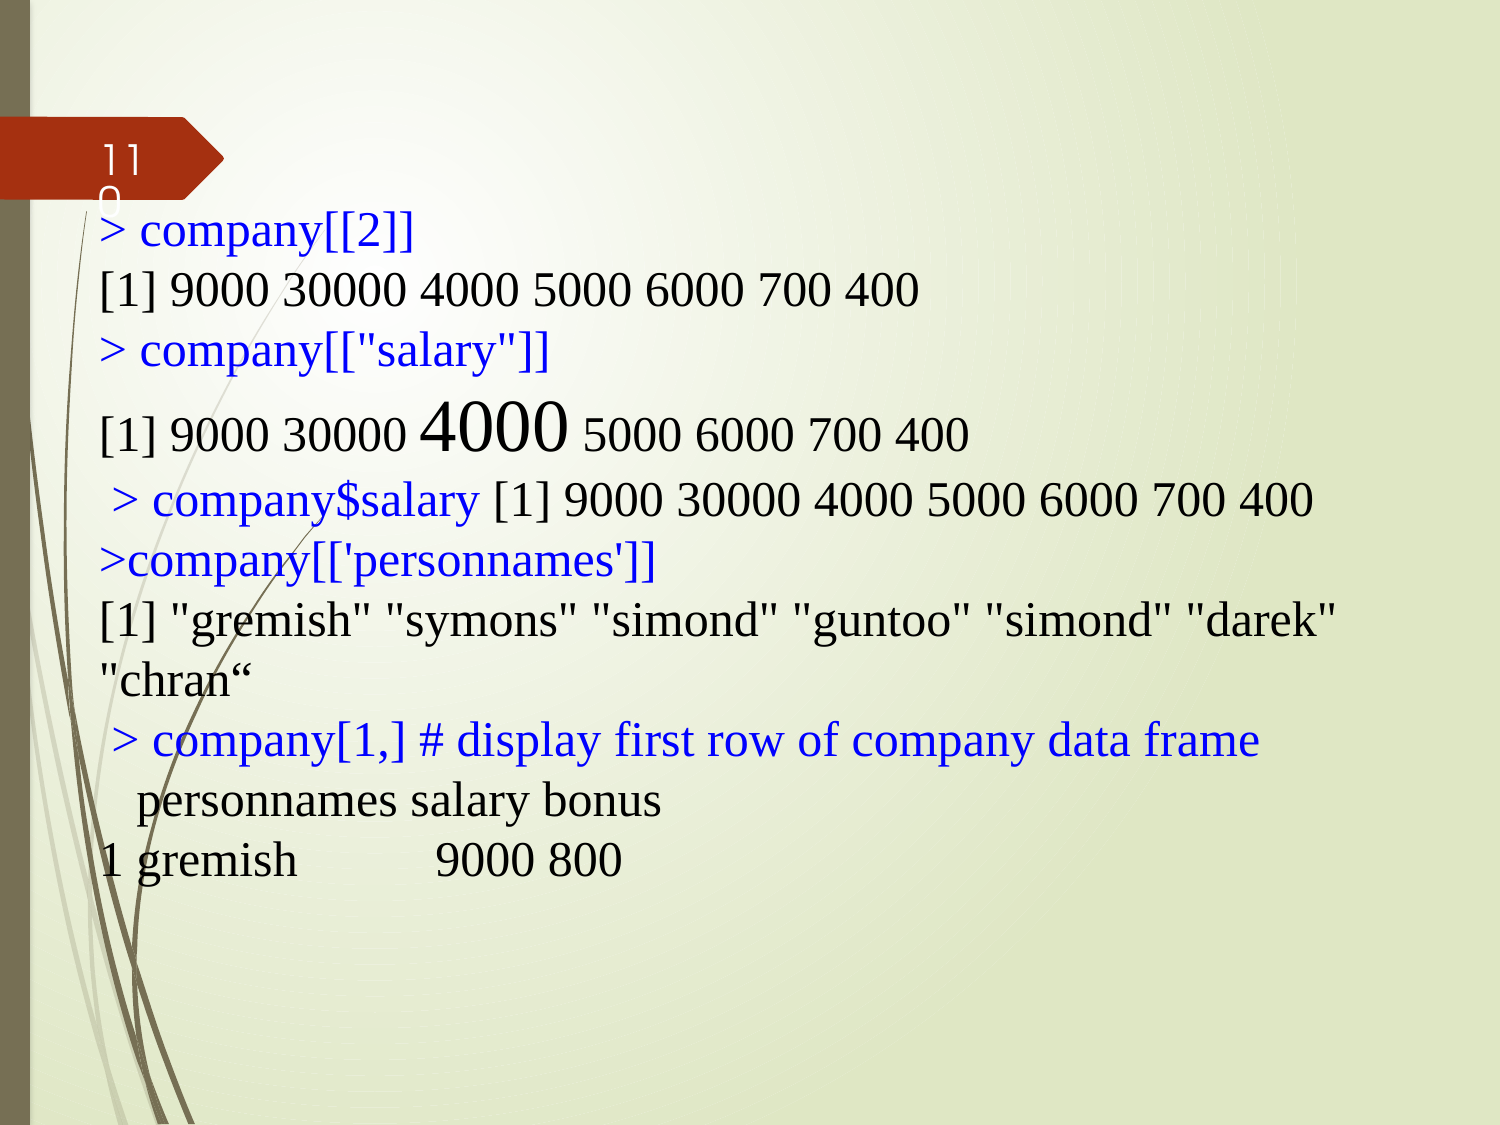

#
110
> company[[2]]
[1] 9000 30000 4000 5000 6000 700 400
> company[["salary"]]
[1] 9000 30000 4000 5000 6000 700 400
 > company$salary [1] 9000 30000 4000 5000 6000 700 400
>company[['personnames']]
[1] "gremish" "symons" "simond" "guntoo" "simond" "darek" "chran“
 > company[1,] # display first row of company data frame
   personnames salary bonus
1 gremish           9000 800